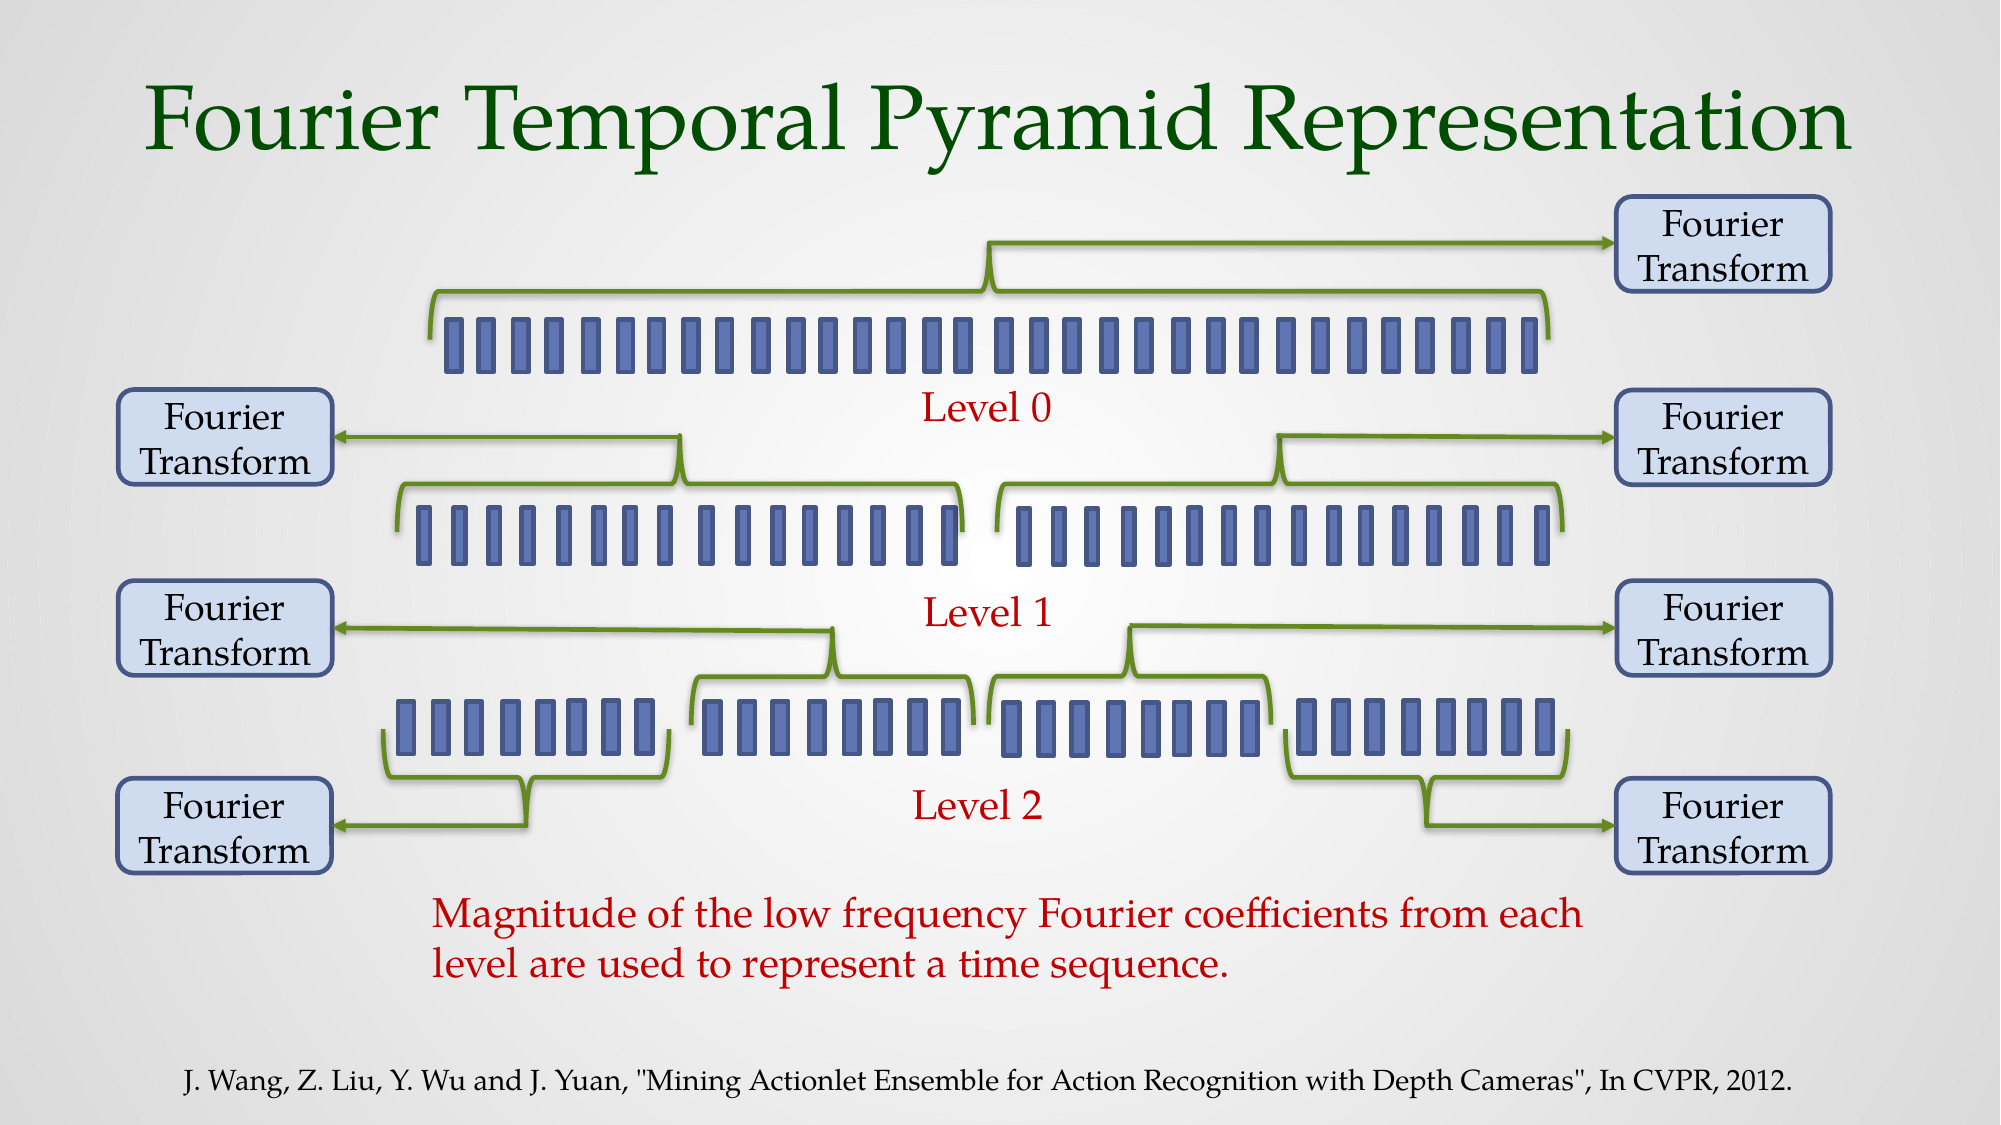

# Fourier Temporal Pyramid Representation
Fourier Transform

Level 0
Fourier Transform
Fourier Transform

Level 1
Fourier Transform
Fourier Transform

Level 2
Fourier Transform
Fourier Transform
Magnitude of the low frequency Fourier coefficients from each level are used to represent a time sequence.
J. Wang, Z. Liu, Y. Wu and J. Yuan, "Mining Actionlet Ensemble for Action Recognition with Depth Cameras", In CVPR, 2012.